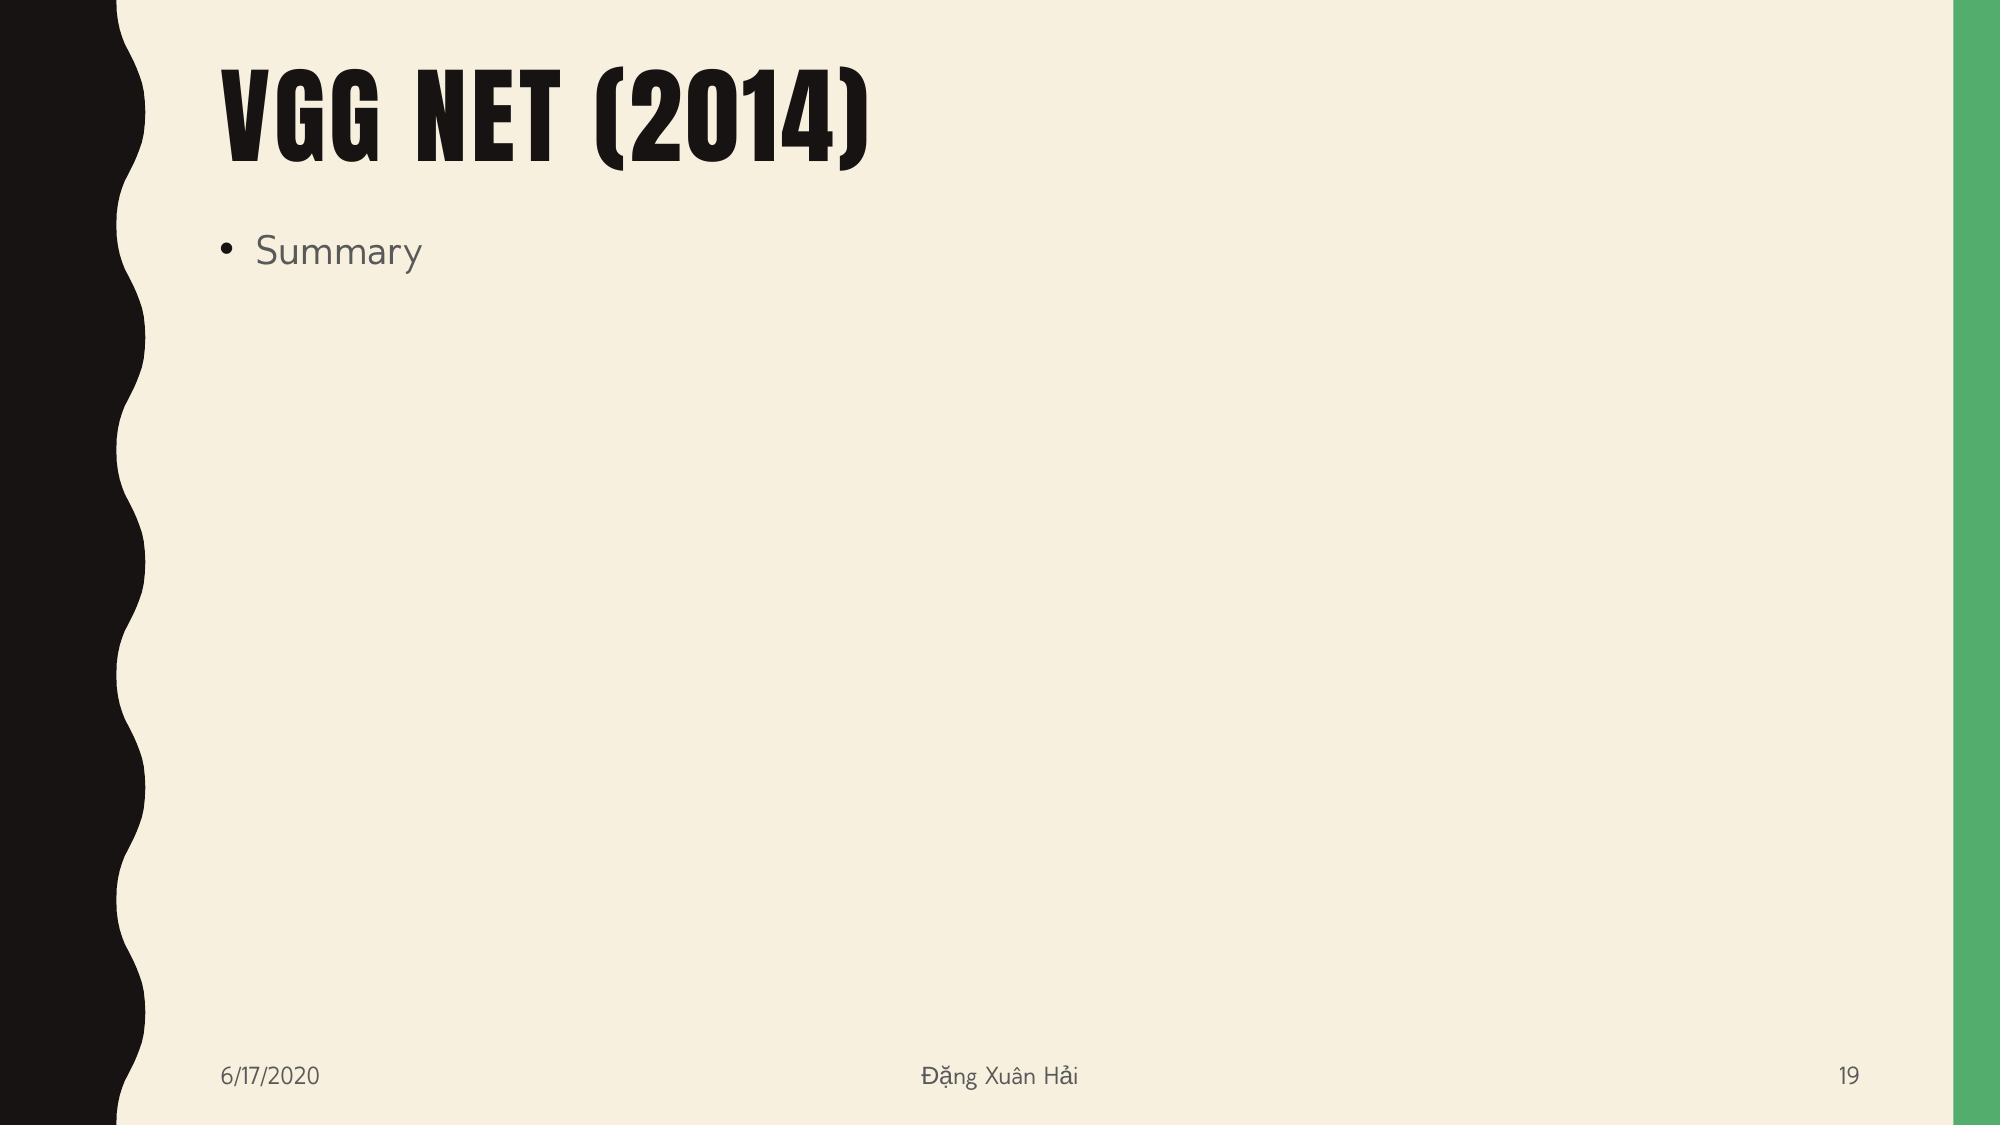

# VGG Net (2014)
Summary
6/17/2020
Đặng Xuân Hải
19